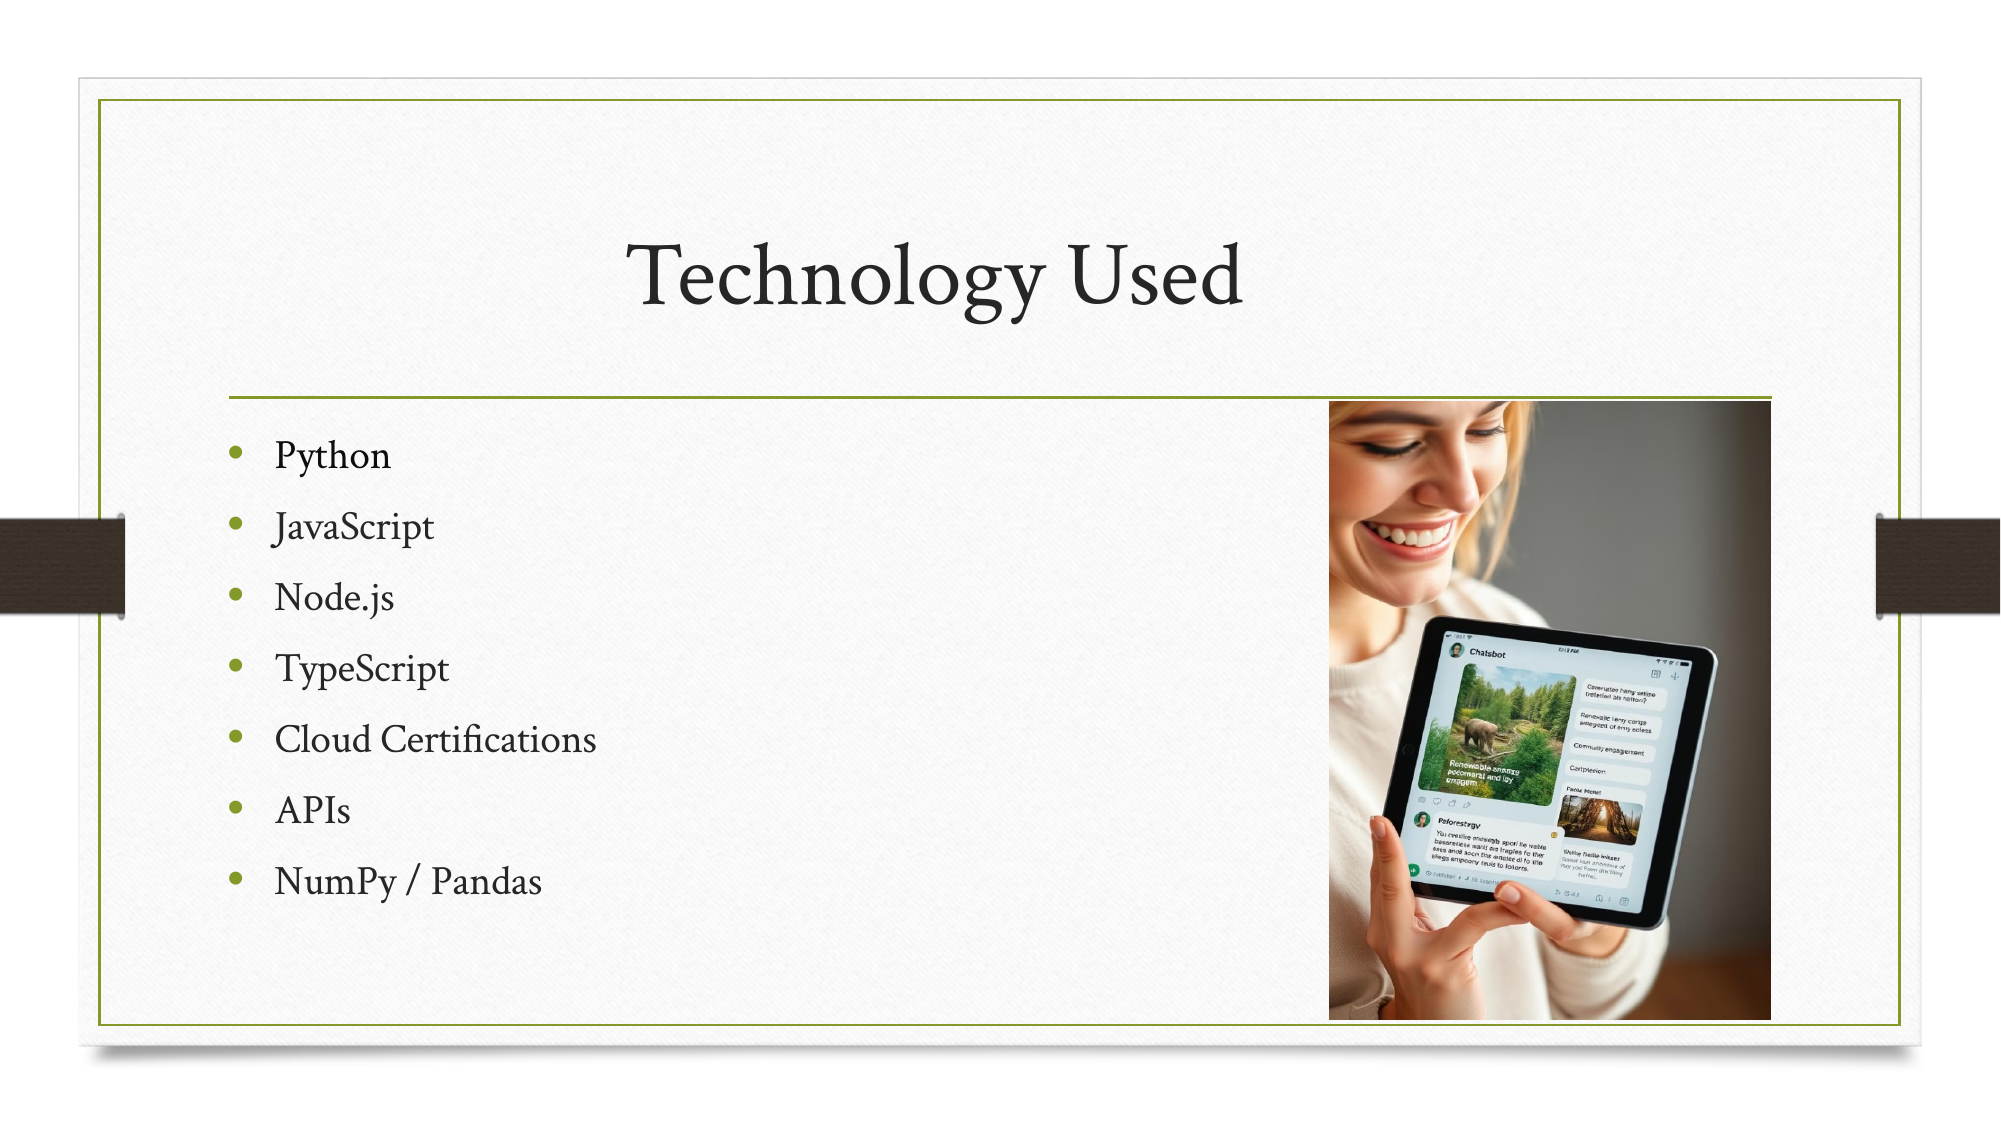

# Technology Used

Python
JavaScript
Node.js
TypeScript
Cloud Certifications
APIs
NumPy / Pandas